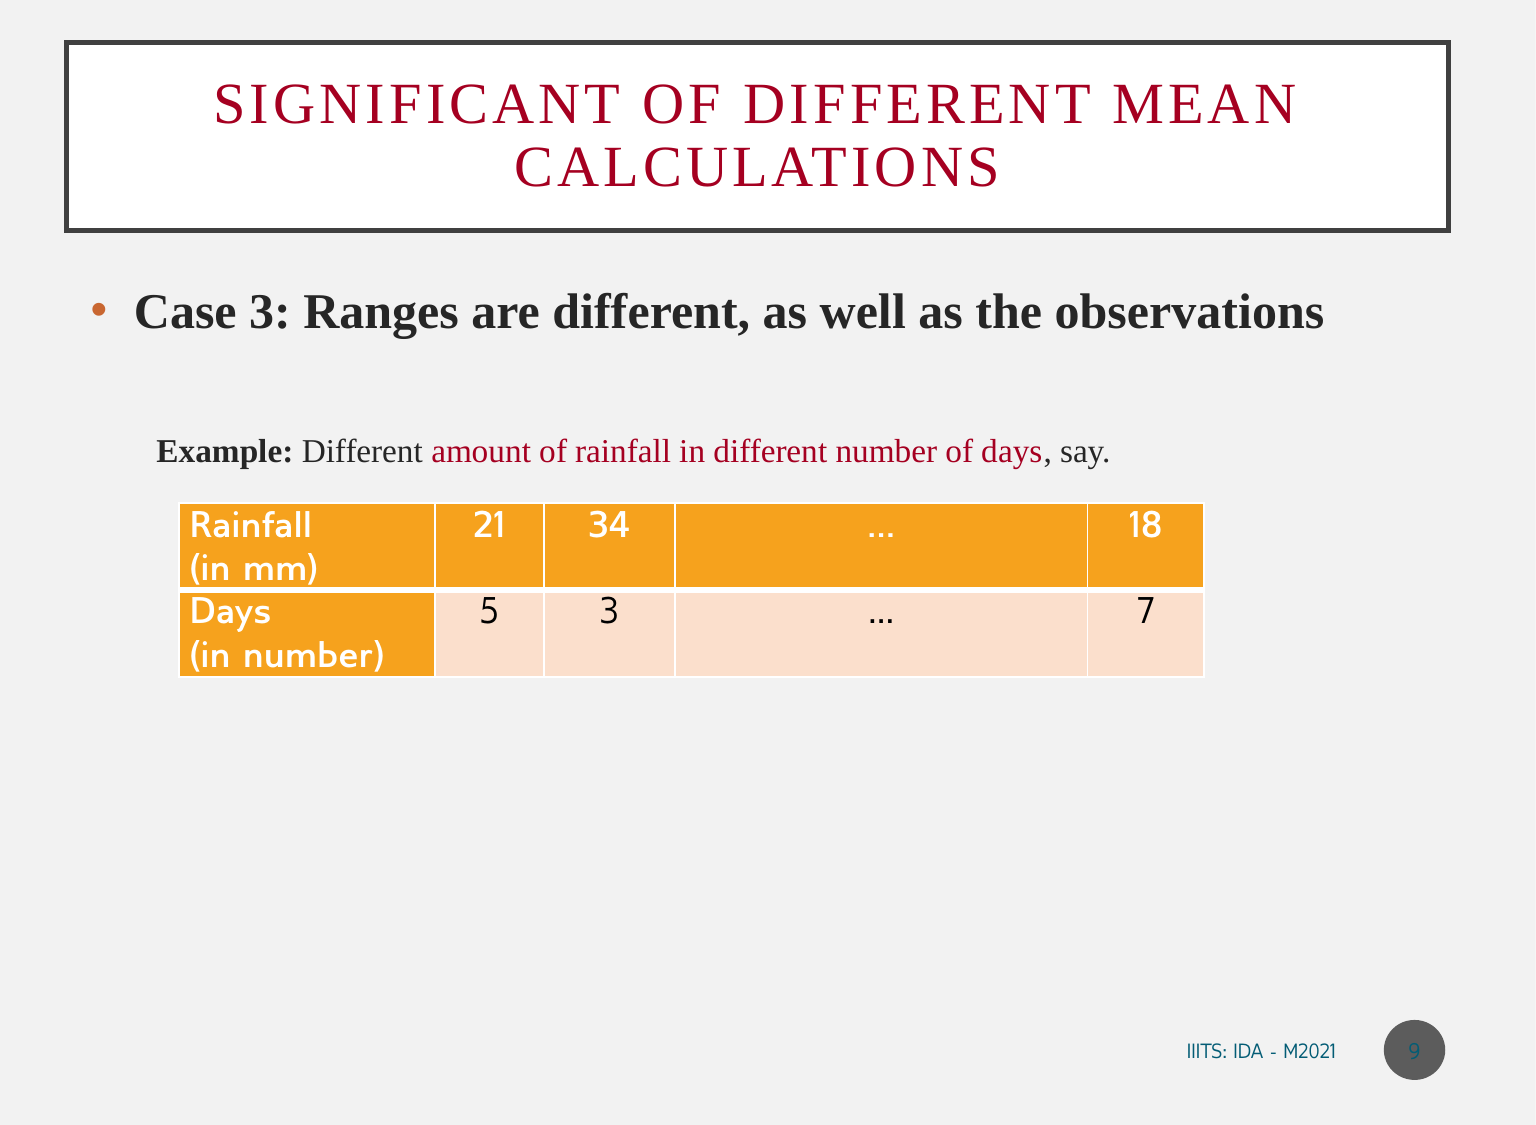

# Significant of different mean calculations
Case 3: Ranges are different, as well as the observations

        Example: Different amount of rainfall in different number of days, say.

| Rainfall (in mm) | 21 | 34 | … | 18 |
| --- | --- | --- | --- | --- |
| Days (in number) | 5 | 3 | … | 7 |
9
IIITS: IDA - M2021